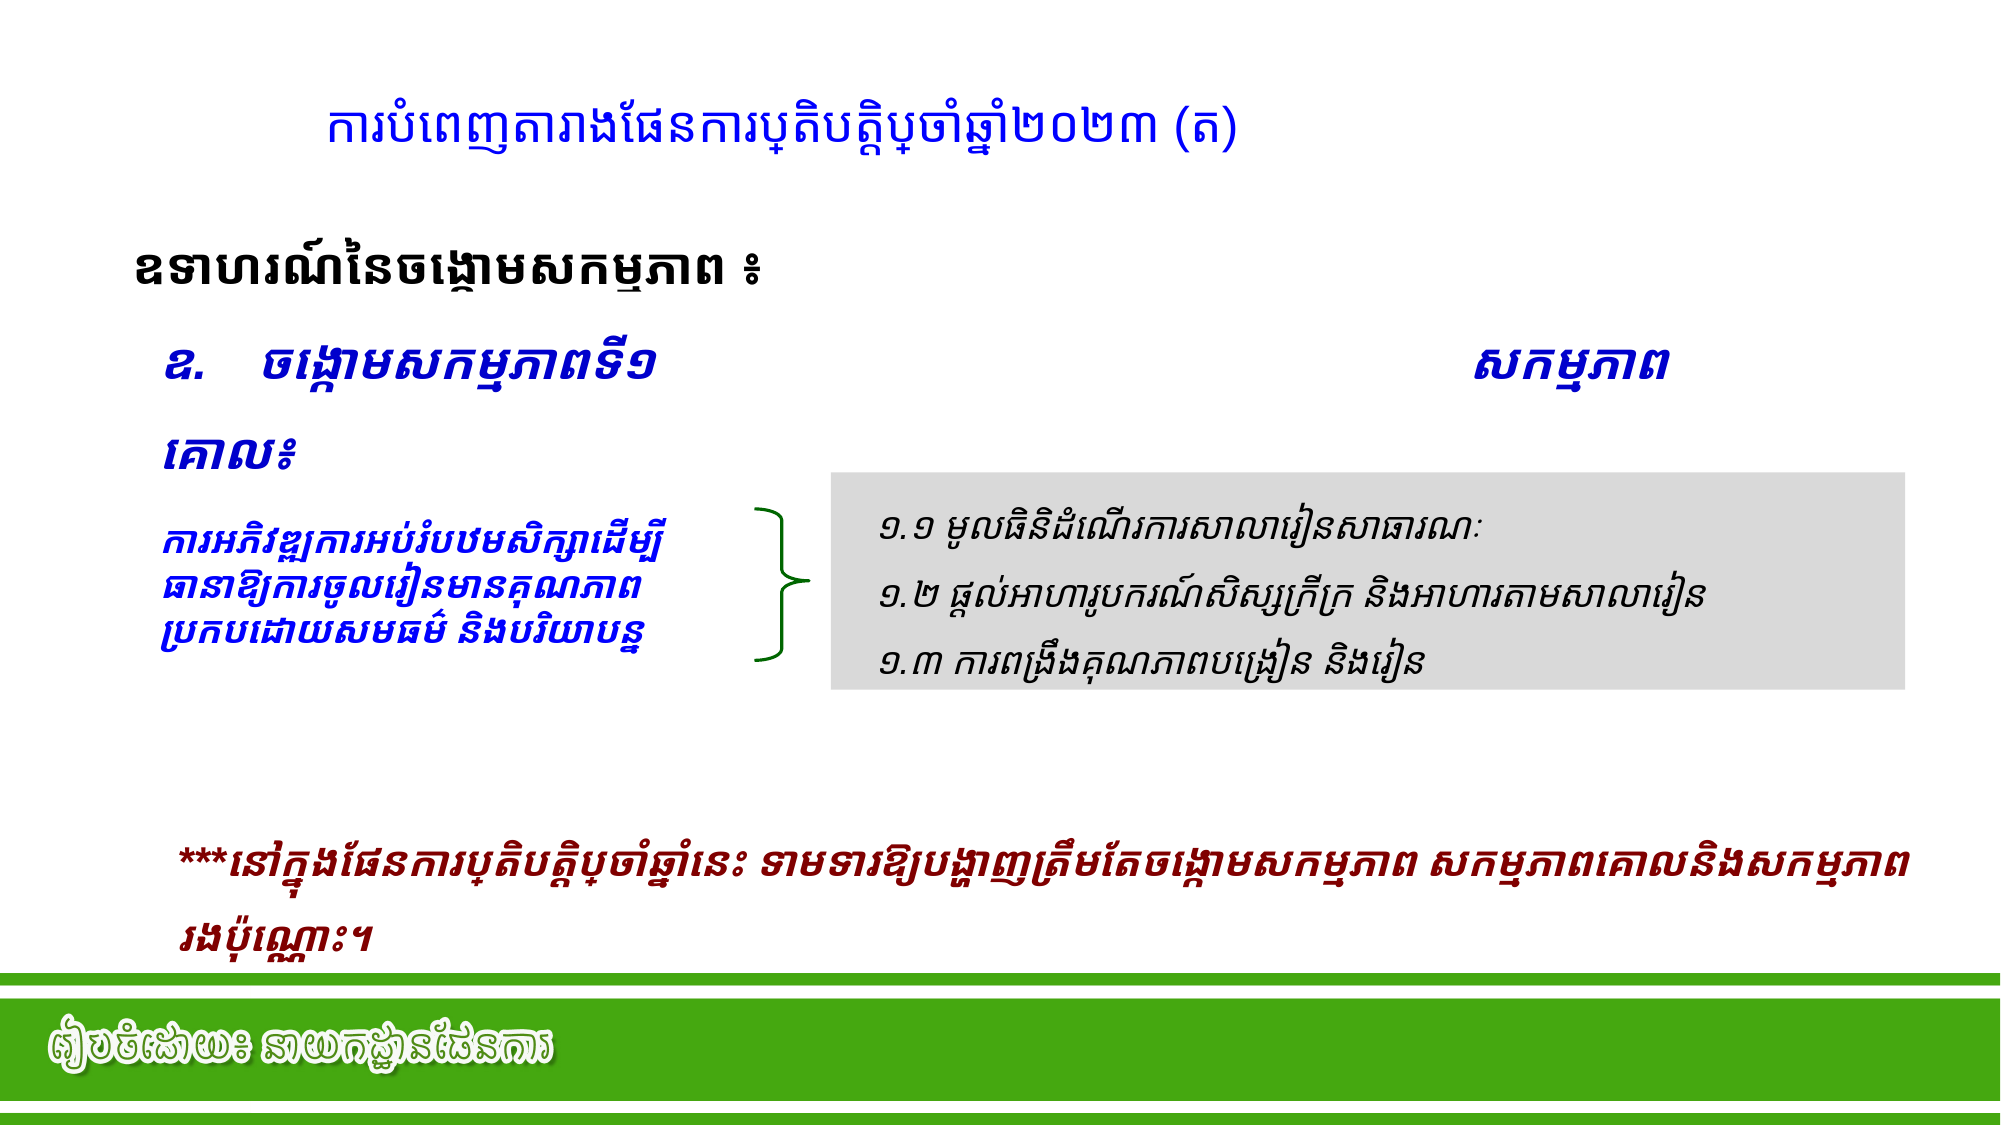

ការបំពេញតារាងផែនការប្រតិបត្តិប្រចាំឆ្នាំ២០២៣ (ត)
ឧទាហរណ៍នៃចង្កោមសកម្មភាព ៖
ឧ. ចង្កោមសកម្មភាពទី១			  		សកម្មភាពគោល៖
១.១ មូលធិនិដំណើរការសាលារៀនសាធារណៈ
១.២ ផ្ដល់អាហារូបករណ៍សិស្សក្រីក្រ និងអាហារតាមសាលារៀន
១.៣ ការពង្រឹងគុណភាពបង្រៀន និងរៀន
ការអភិវឌ្ឍការអប់រំបឋមសិក្សាដើម្បីធានាឱ្យការចូលរៀនមានគុណភាព ប្រកបដោយសមធម៌ និងបរិយាបន្ន

***នៅក្នុងផែនការប្រតិបត្តិប្រចាំឆ្នាំនេះ ទាមទារឱ្យបង្ហាញត្រឹមតែចង្កោមសកម្មភាព សកម្មភាពគោលនិងសកម្មភាពរងប៉ុណ្ណោះ។